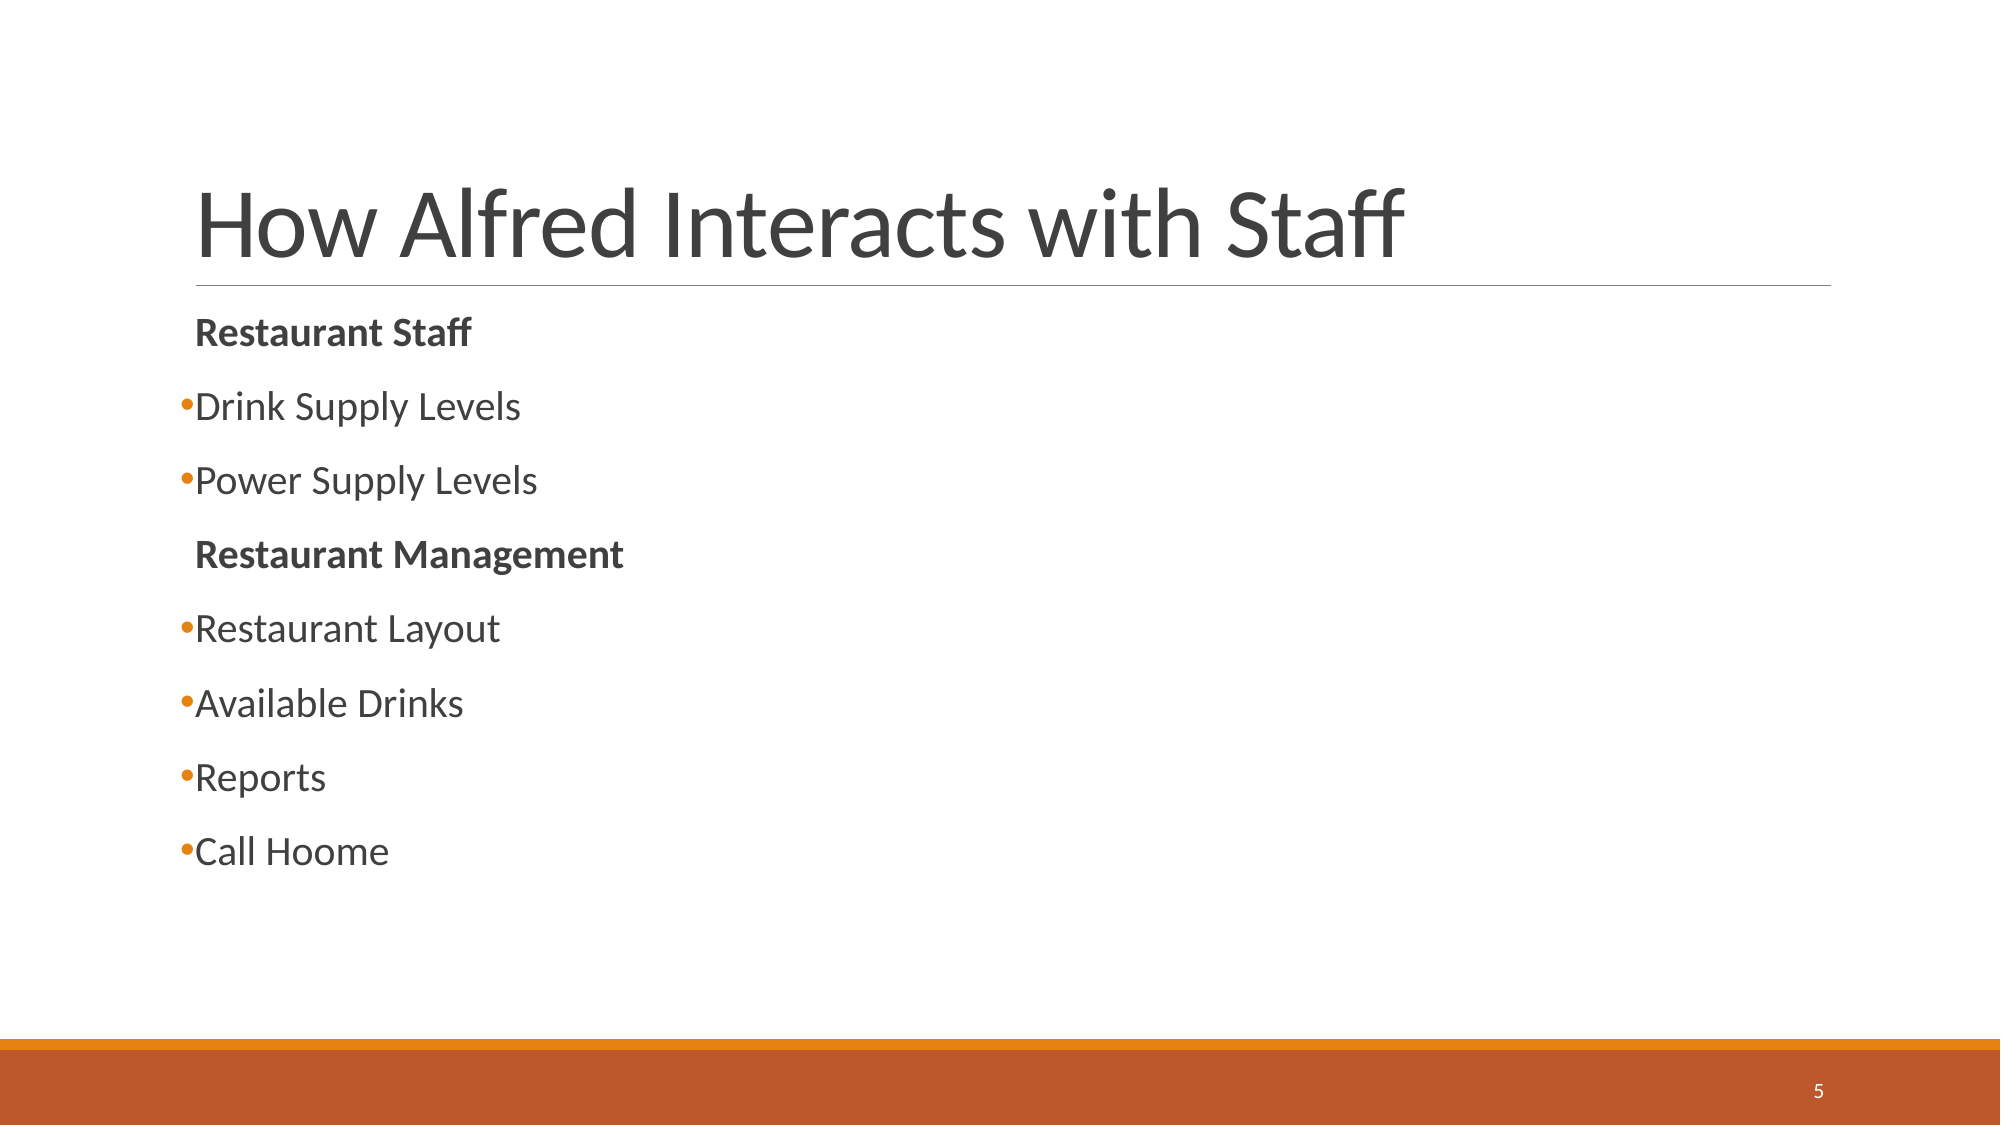

# How Alfred Interacts with Staff
Restaurant Staff
Drink Supply Levels
Power Supply Levels
Restaurant Management
Restaurant Layout
Available Drinks
Reports
Call Hoome
5